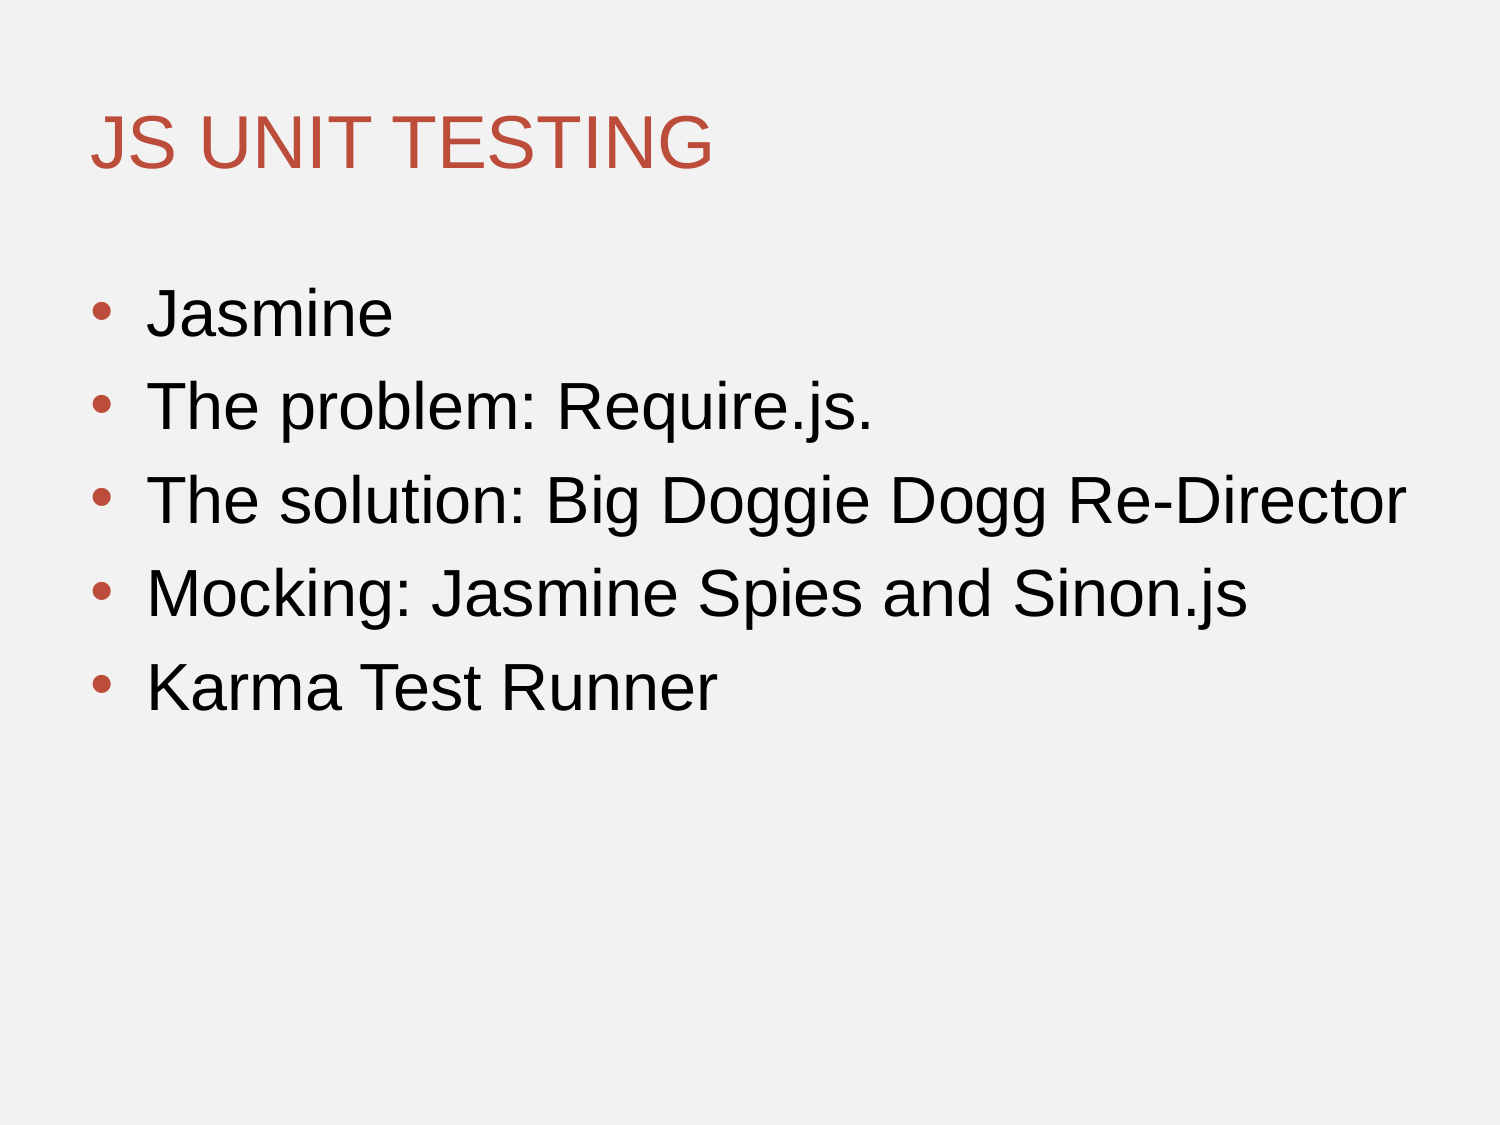

# js unit testing
Jasmine
The problem: Require.js.
The solution: Big Doggie Dogg Re-Director
Mocking: Jasmine Spies and Sinon.js
Karma Test Runner